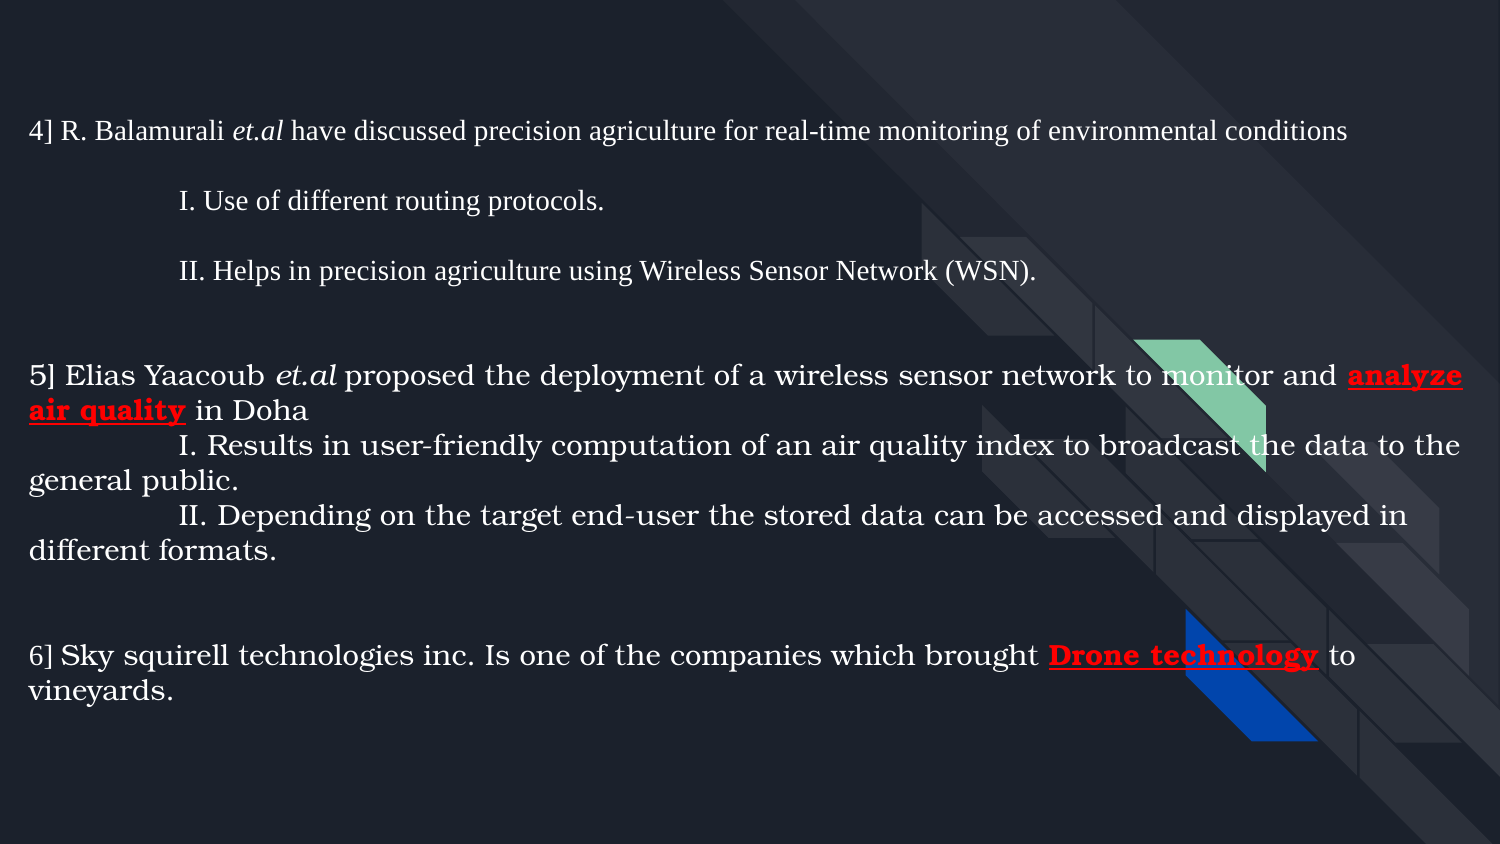

4] R. Balamurali et.al have discussed precision agriculture for real-time monitoring of environmental conditions

	I. Use of different routing protocols.

	II. Helps in precision agriculture using Wireless Sensor Network (WSN).

5] Elias Yaacoub et.al proposed the deployment of a wireless sensor network to monitor and analyze air quality in Doha
	I. Results in user-friendly computation of an air quality index to broadcast the data to the general public.
	II. Depending on the target end-user the stored data can be accessed and displayed in different formats.

6] Sky squirell technologies inc. Is one of the companies which brought Drone technology to vineyards.